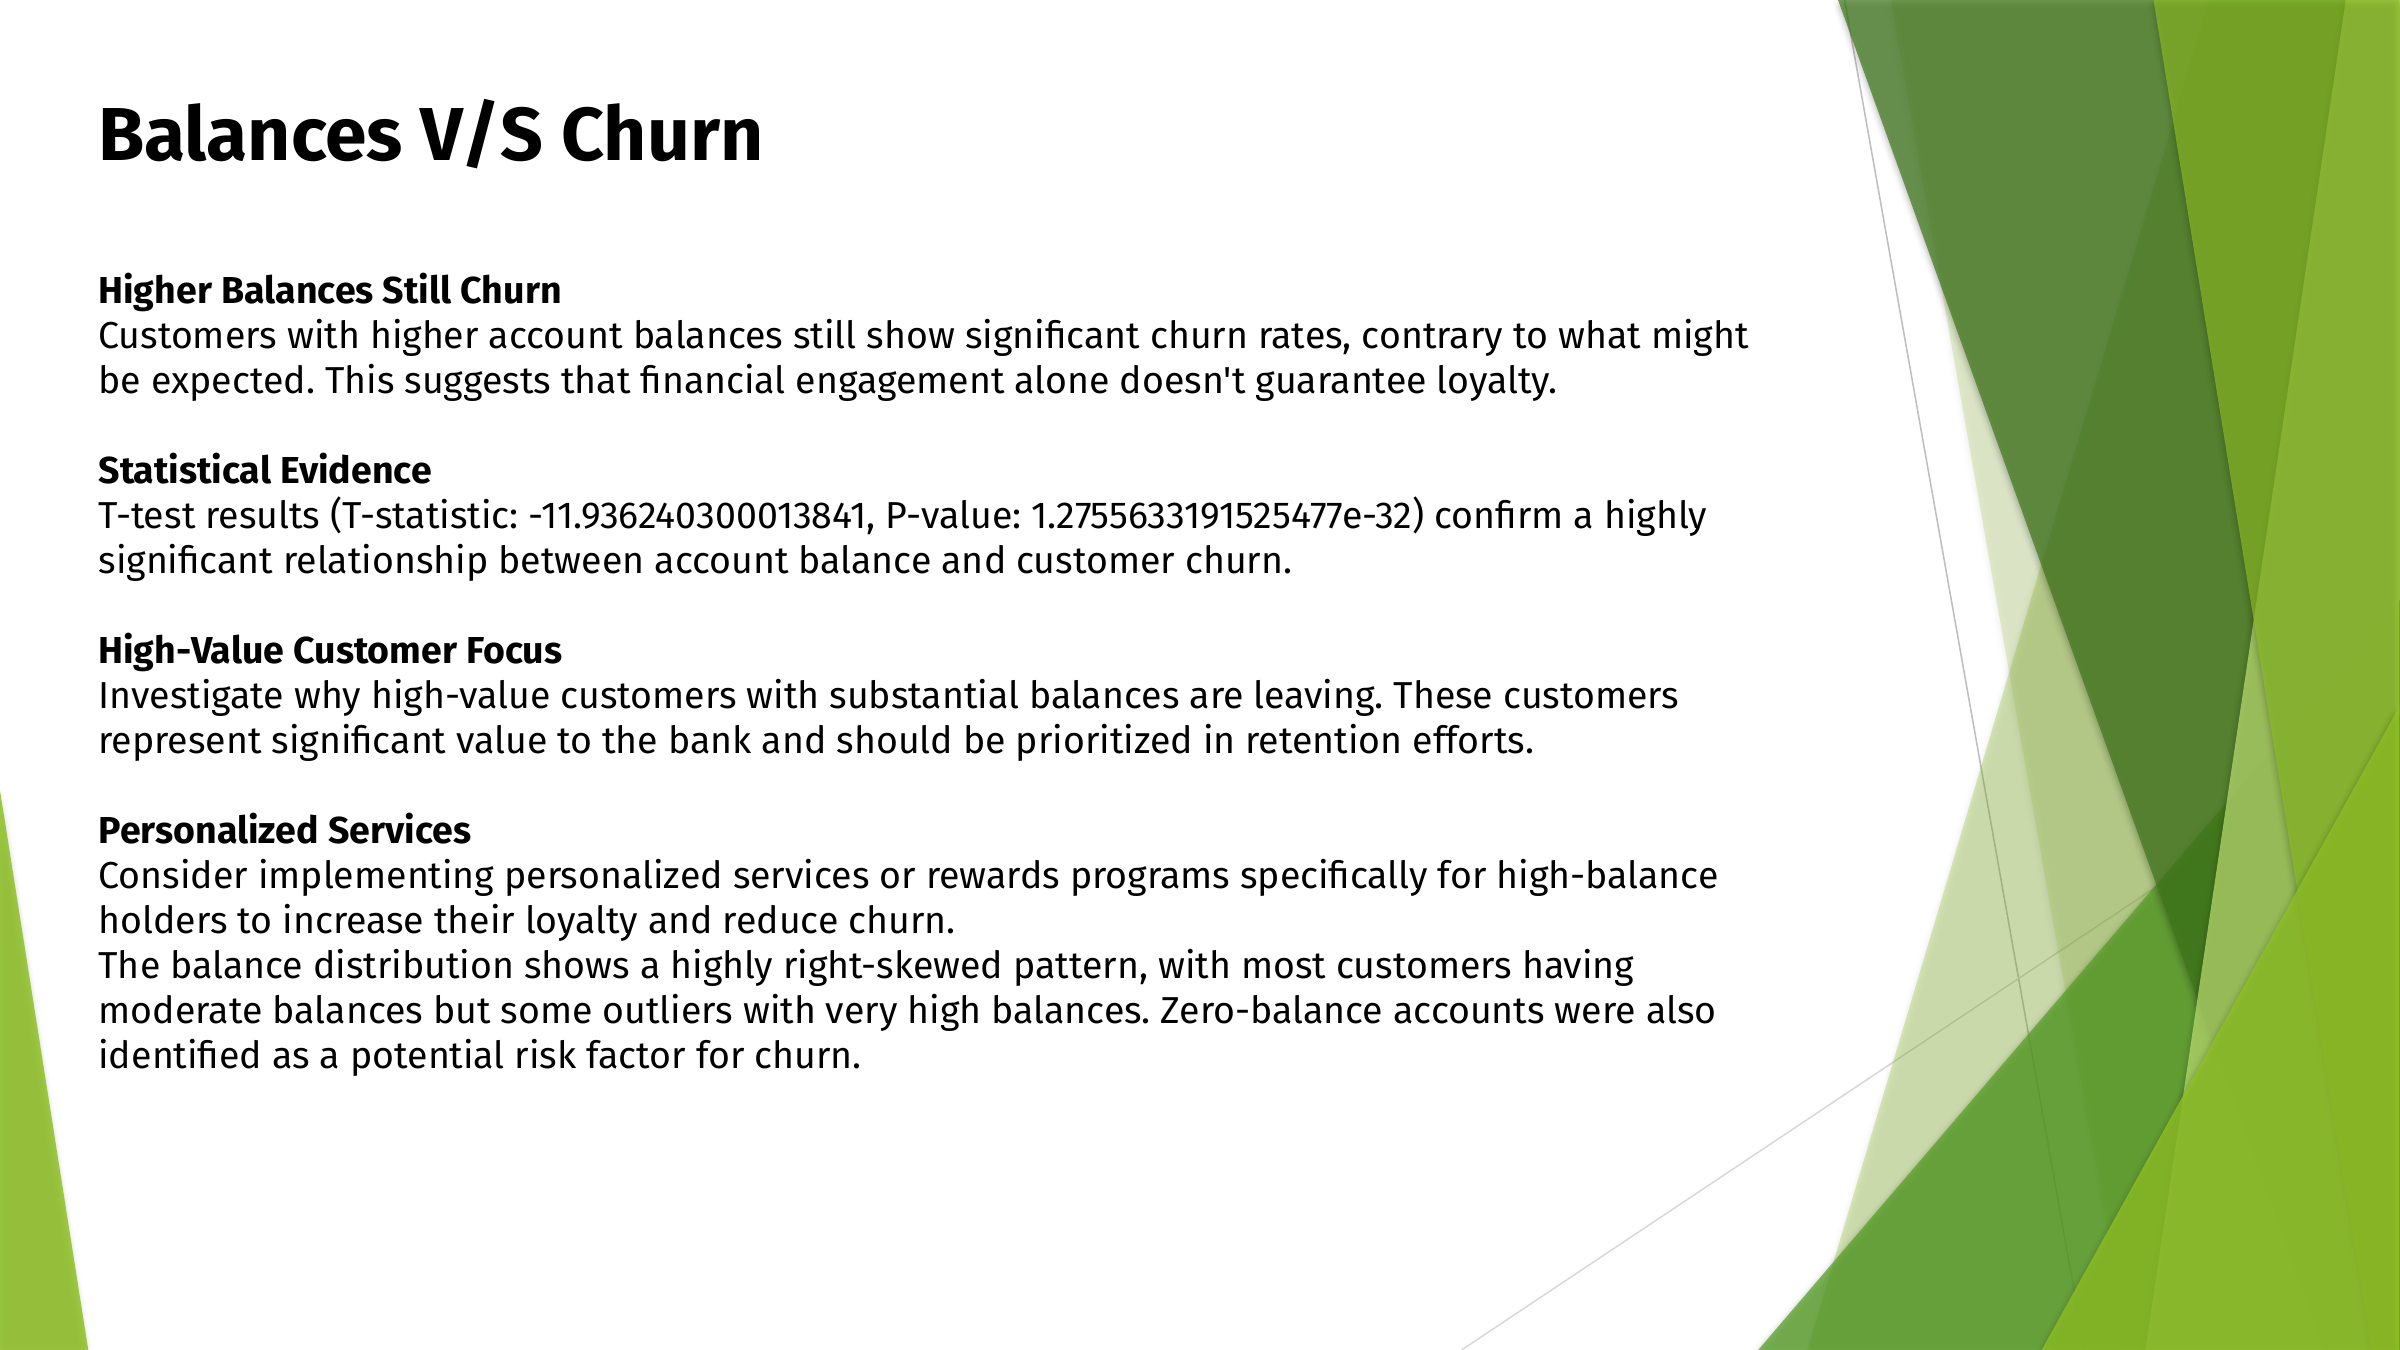

Balances V/S Churn
Higher Balances Still Churn
Customers with higher account balances still show significant churn rates, contrary to what might be expected. This suggests that financial engagement alone doesn't guarantee loyalty.

Statistical Evidence
T-test results (T-statistic: -11.936240300013841, P-value: 1.2755633191525477e-32) confirm a highly significant relationship between account balance and customer churn.

High-Value Customer Focus
Investigate why high-value customers with substantial balances are leaving. These customers represent significant value to the bank and should be prioritized in retention efforts.

Personalized Services
Consider implementing personalized services or rewards programs specifically for high-balance holders to increase their loyalty and reduce churn.
The balance distribution shows a highly right-skewed pattern, with most customers having moderate balances but some outliers with very high balances. Zero-balance accounts were also identified as a potential risk factor for churn.